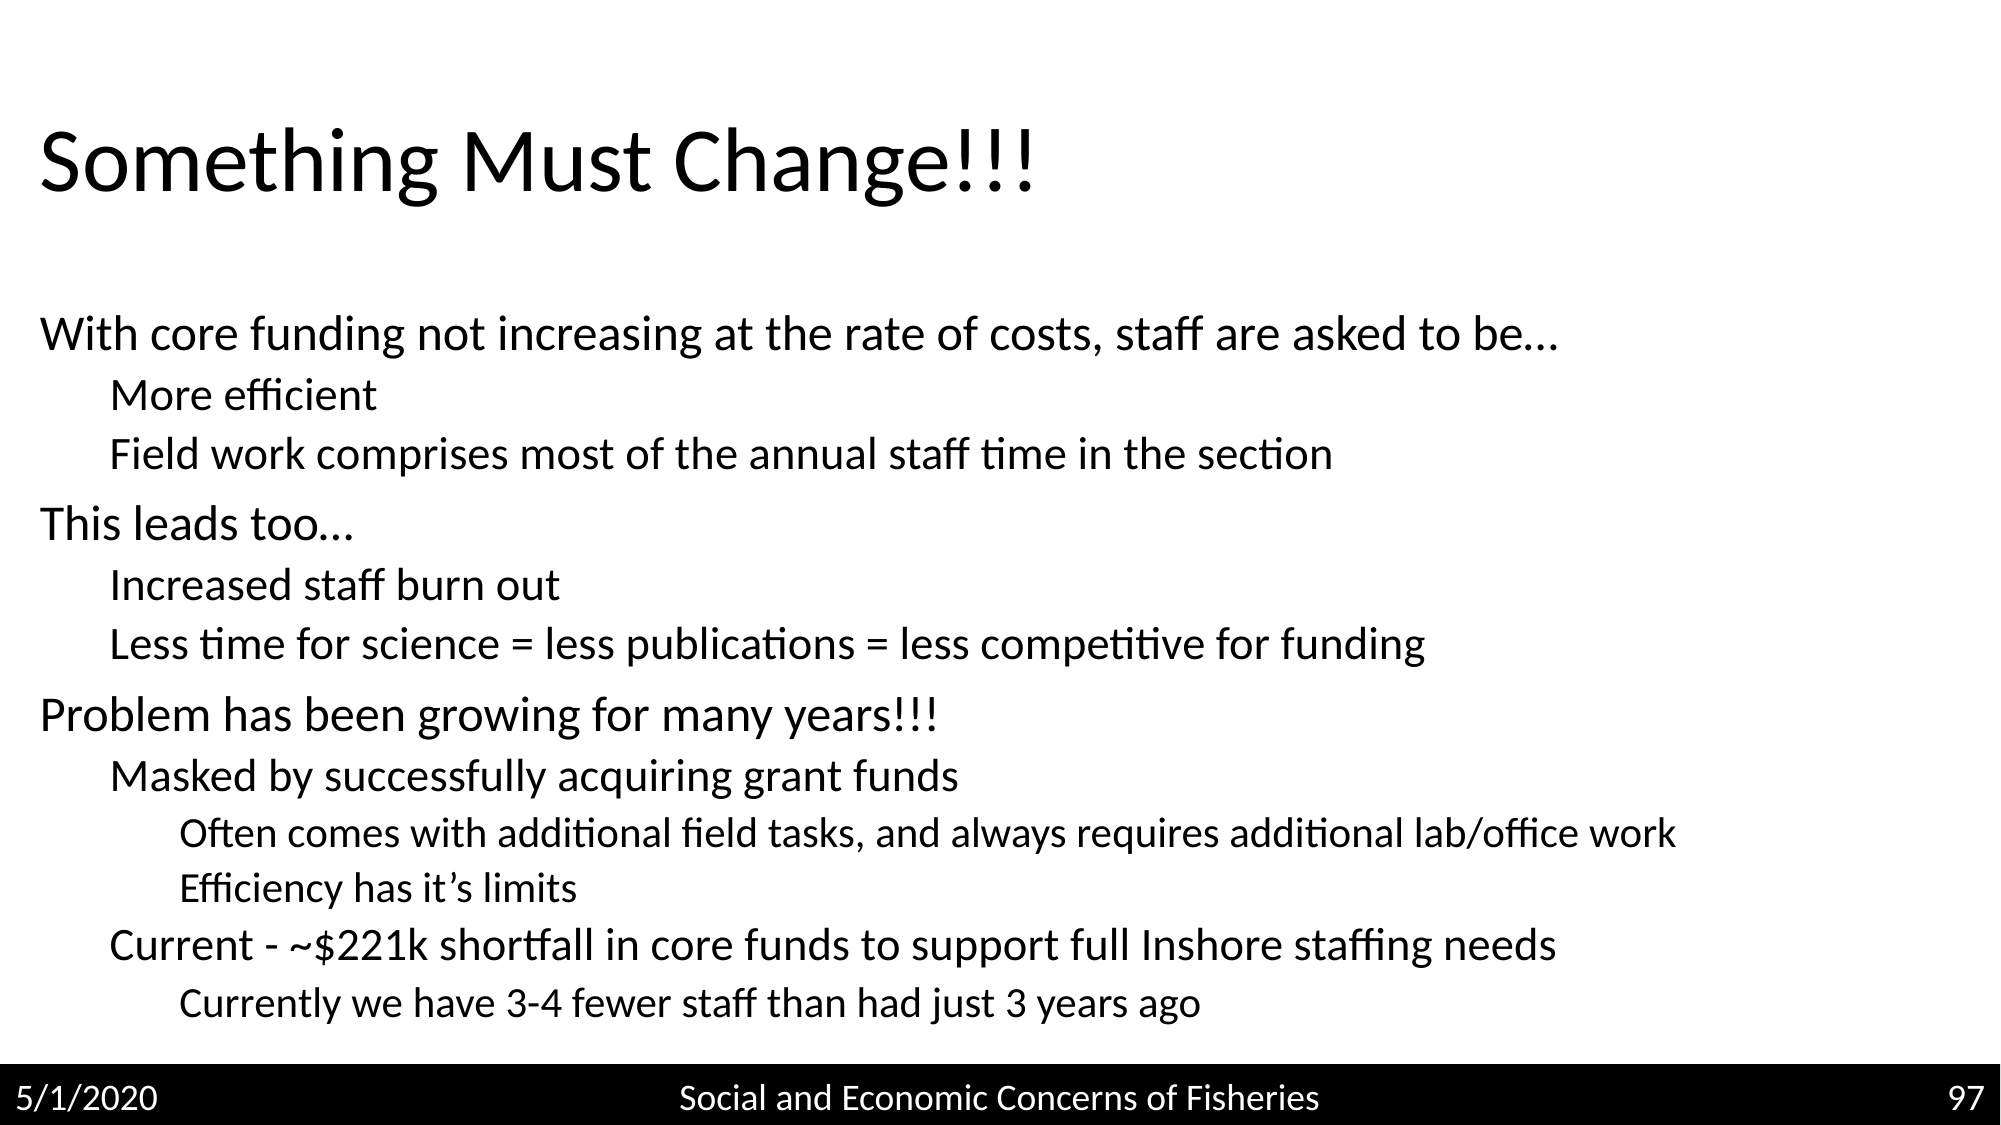

# Something Must Change!!!
With core funding not increasing at the rate of costs, staff are asked to be…
More efficient
Field work comprises most of the annual staff time in the section
This leads too…
Increased staff burn out
Less time for science = less publications = less competitive for funding
Problem has been growing for many years!!!
Masked by successfully acquiring grant funds
Often comes with additional field tasks, and always requires additional lab/office work
Efficiency has it’s limits
Current - ~$221k shortfall in core funds to support full Inshore staffing needs
Currently we have 3-4 fewer staff than had just 3 years ago
5/1/2020
Social and Economic Concerns of Fisheries
97